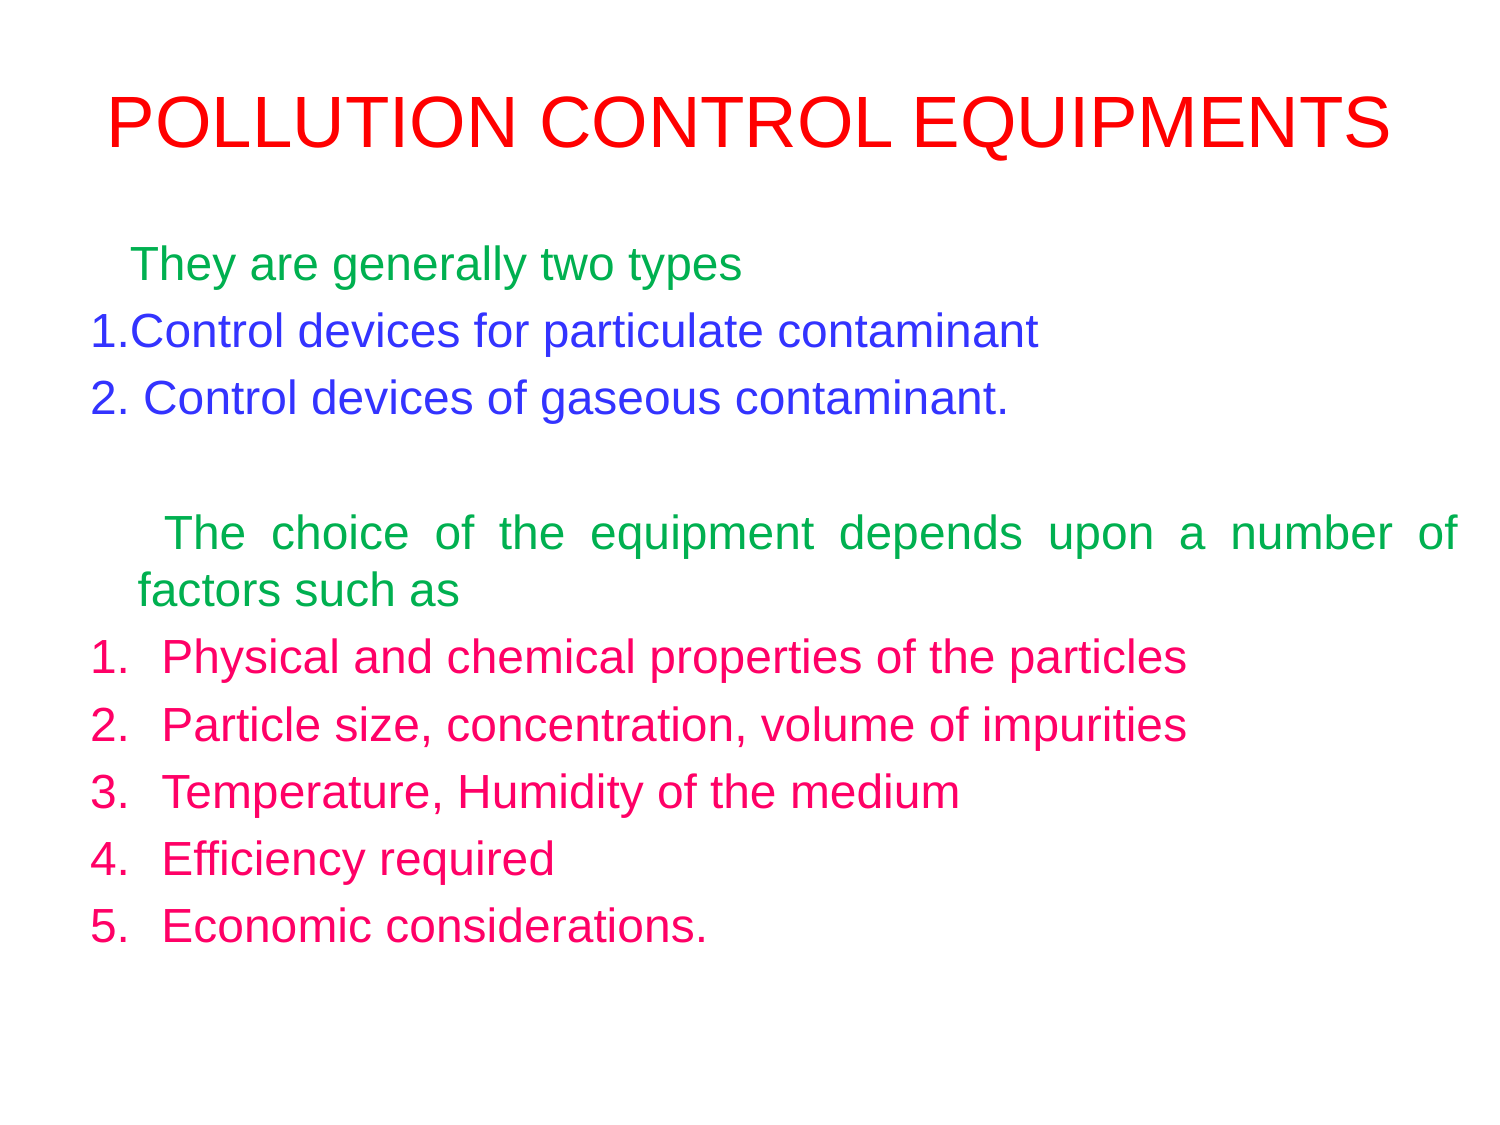

# POLLUTION CONTROL EQUIPMENTS
   They are generally two types
1.Control devices for particulate contaminant
2. Control devices of gaseous contaminant.

   The choice of the equipment depends upon a number of factors such as
Physical and chemical properties of the particles
Particle size, concentration, volume of impurities
Temperature, Humidity of the medium
Efficiency required
Economic considerations.